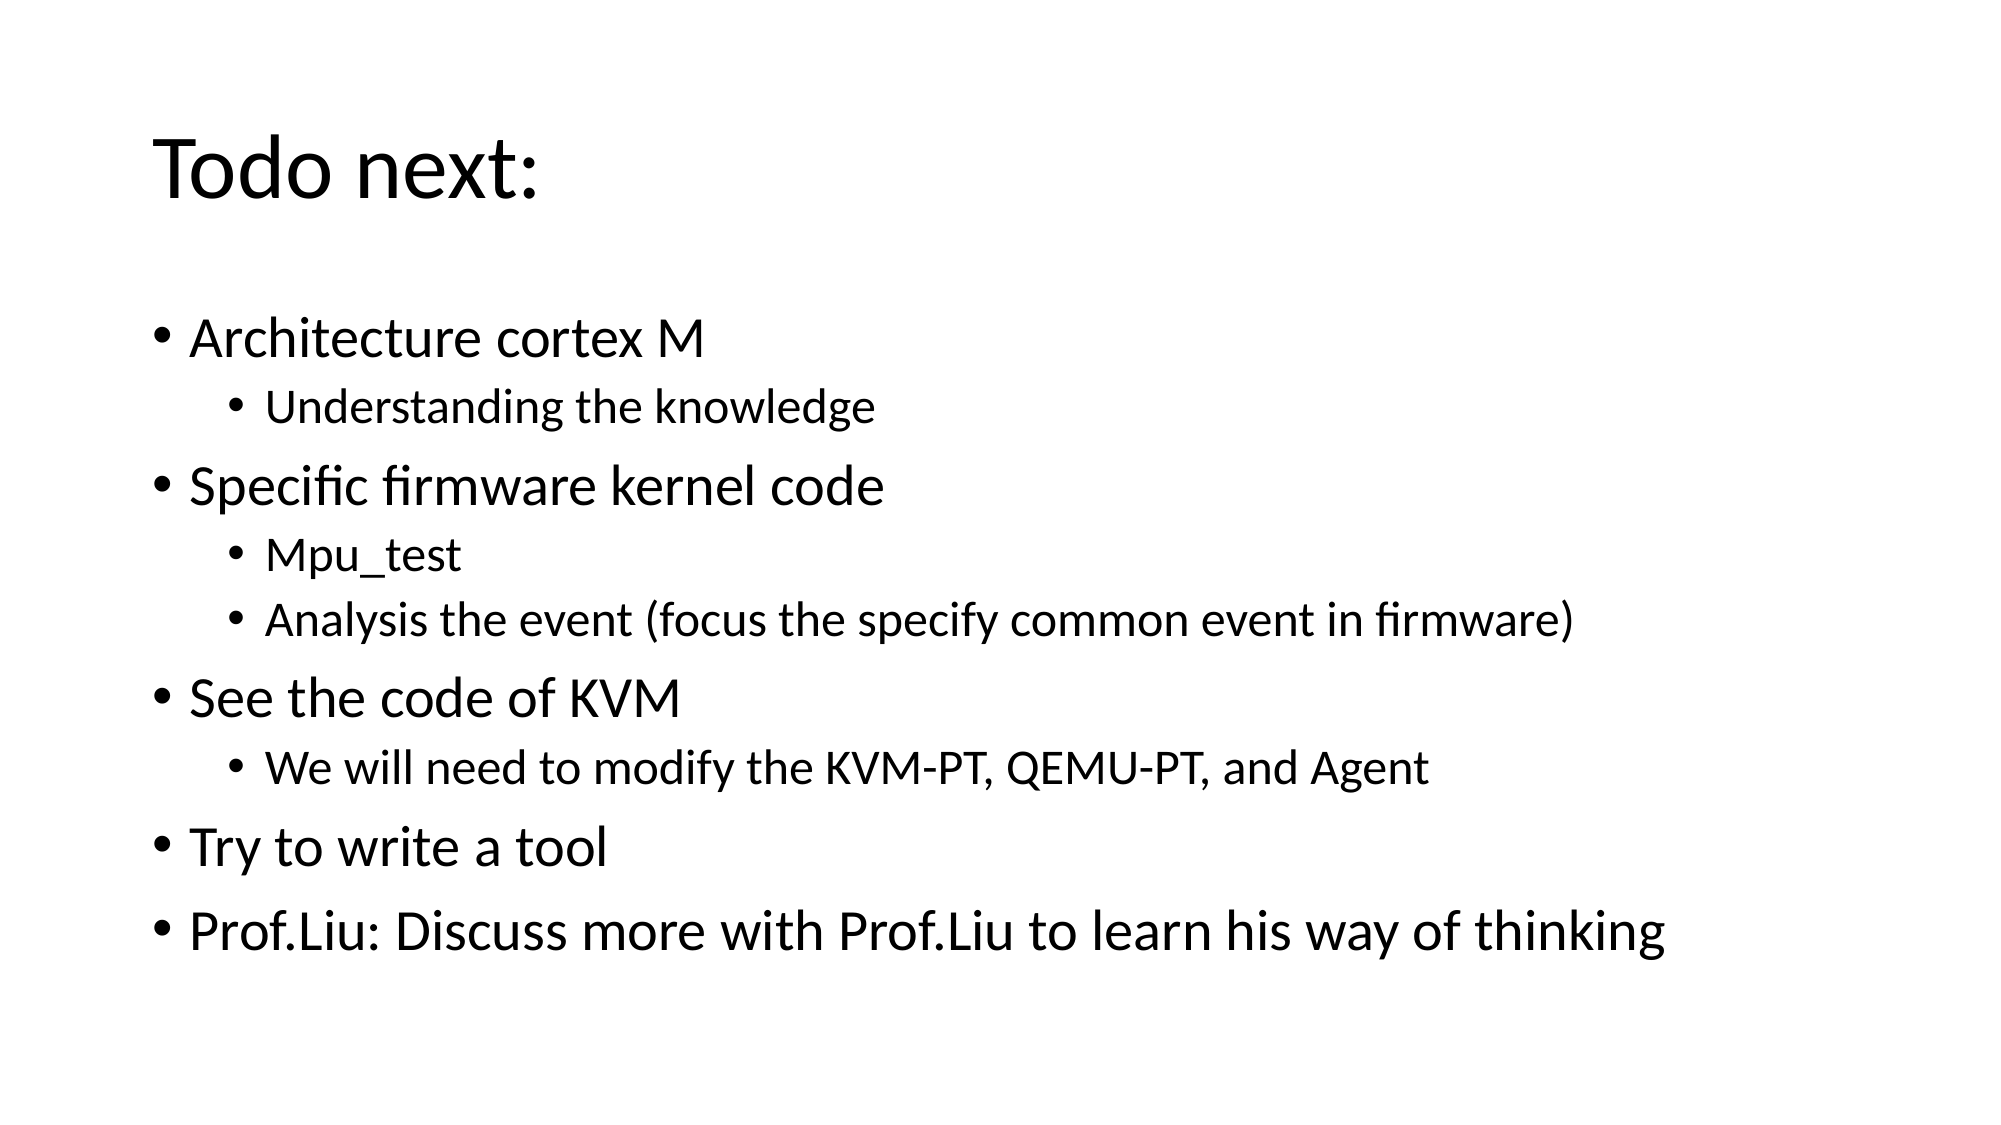

# Todo next:
Architecture cortex M
Understanding the knowledge
Specific firmware kernel code
Mpu_test
Analysis the event (focus the specify common event in firmware)
See the code of KVM
We will need to modify the KVM-PT, QEMU-PT, and Agent
Try to write a tool
Prof.Liu: Discuss more with Prof.Liu to learn his way of thinking